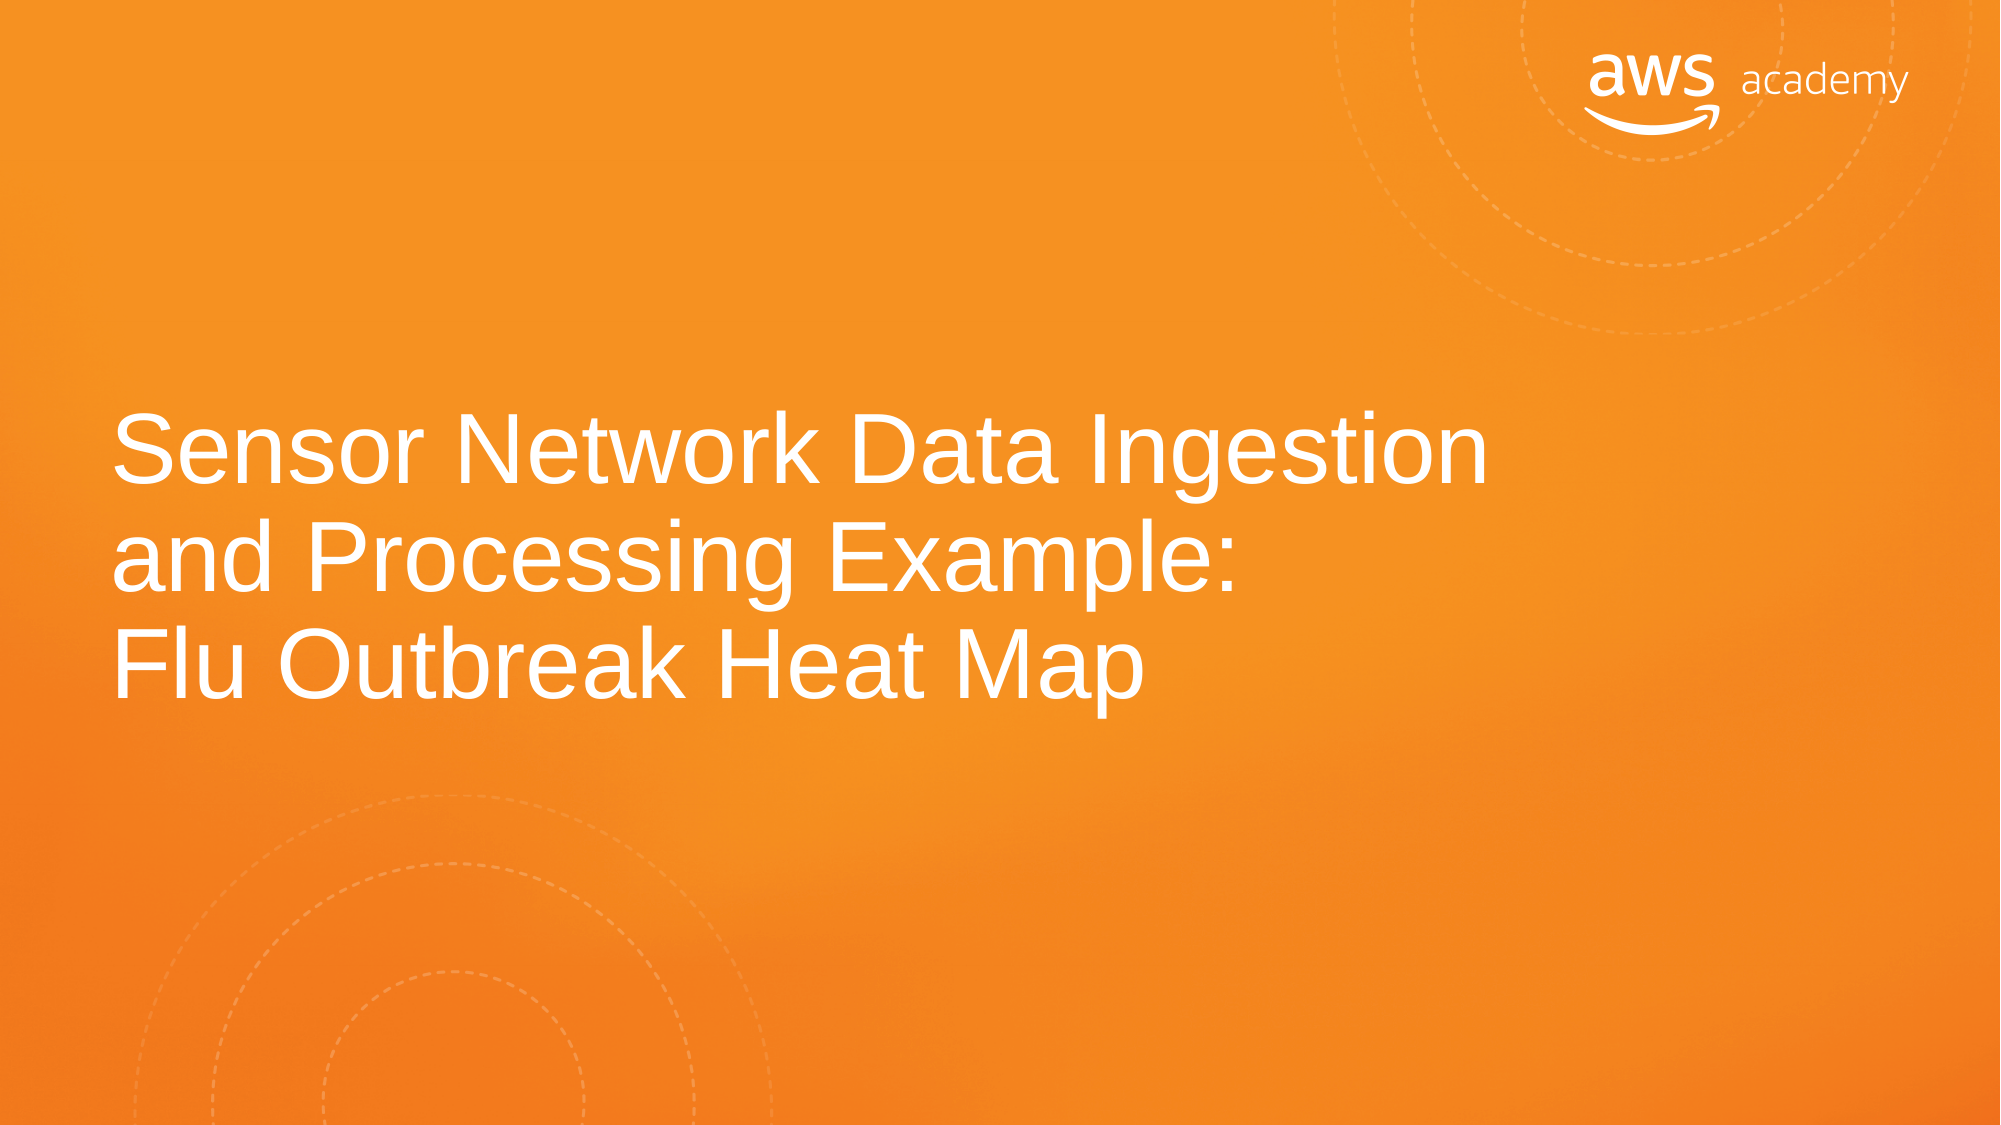

# Sensor Network Data Ingestion and Processing Example: Flu Outbreak Heat Map